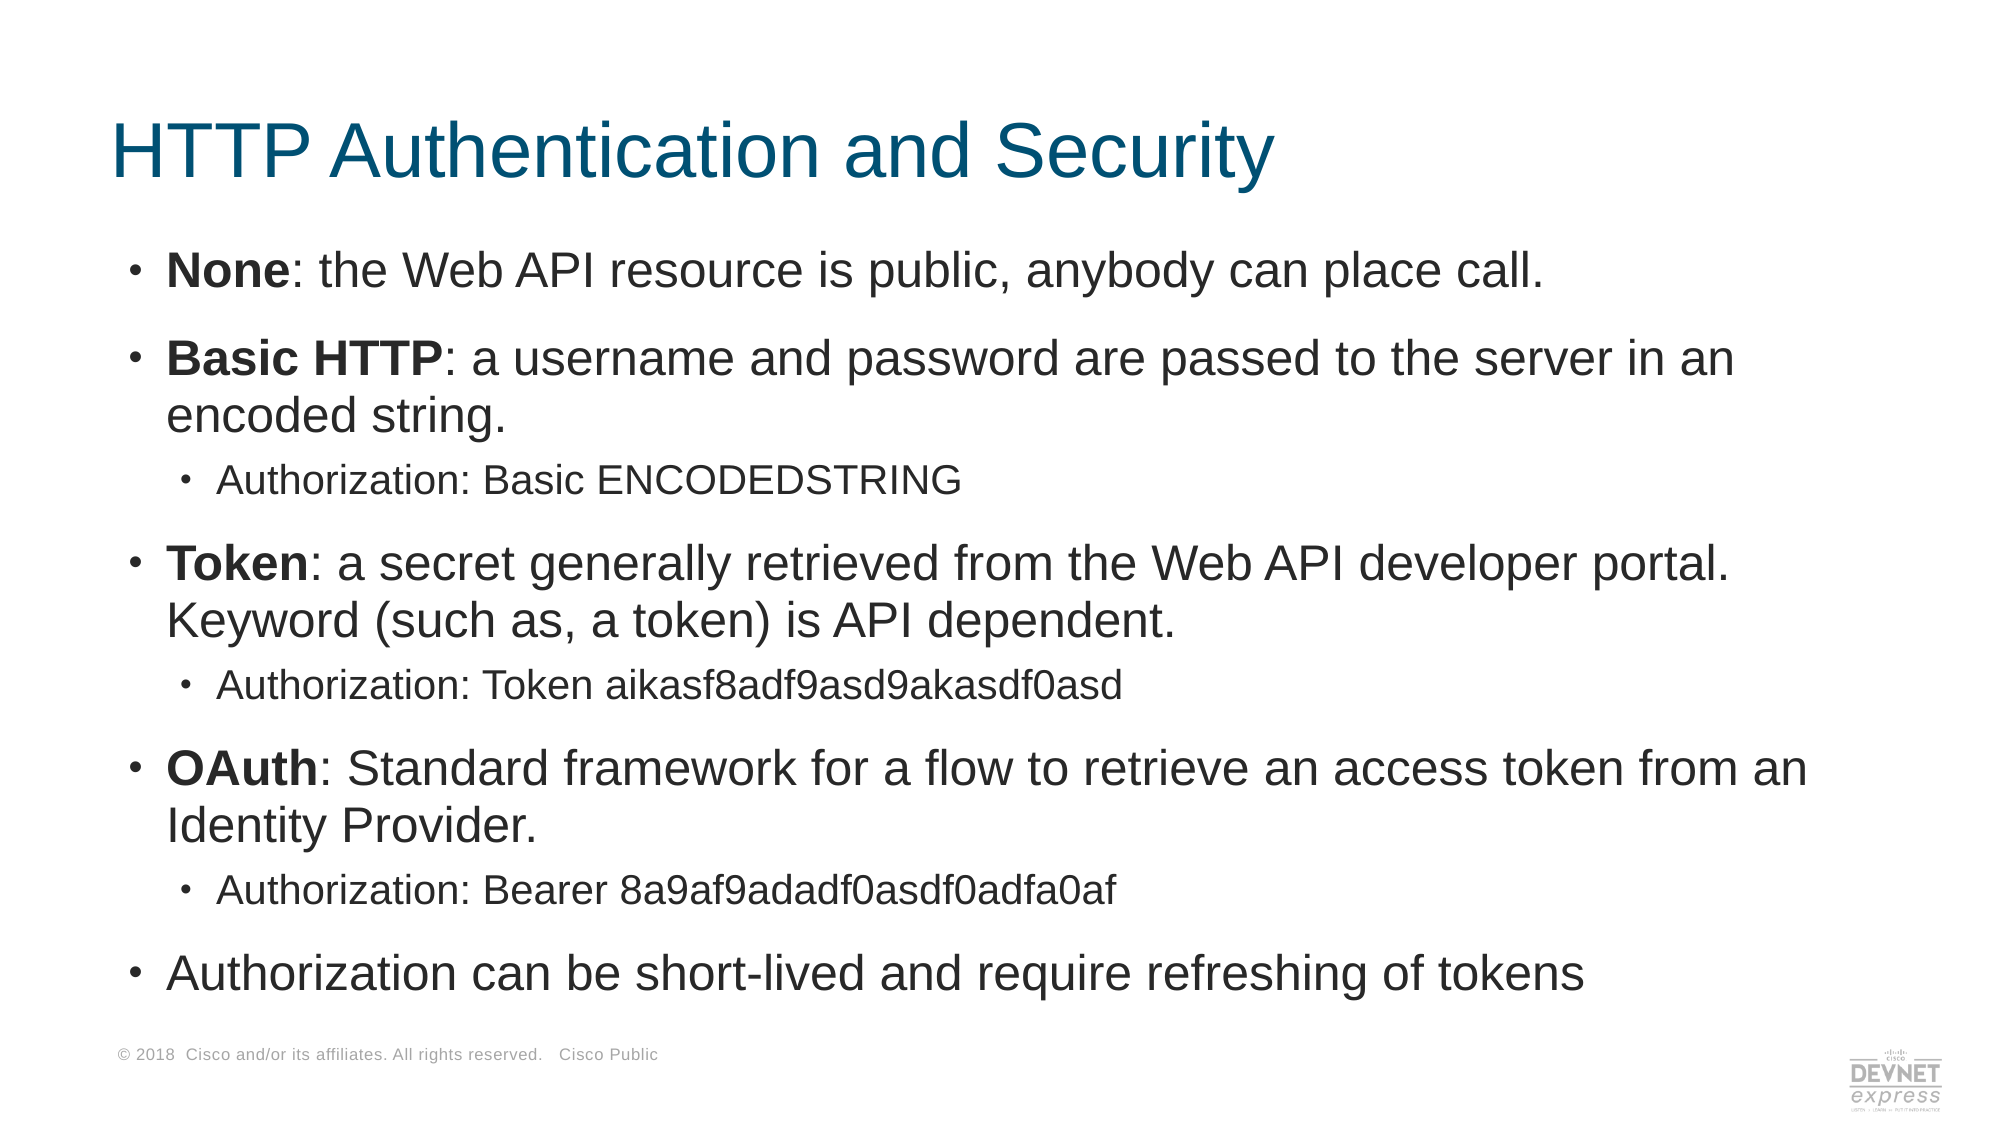

# HTTP Authentication and Security
None: the Web API resource is public, anybody can place call.
Basic HTTP: a username and password are passed to the server in an encoded string.
Authorization: Basic ENCODEDSTRING
Token: a secret generally retrieved from the Web API developer portal. Keyword (such as, a token) is API dependent.
Authorization: Token aikasf8adf9asd9akasdf0asd
OAuth: Standard framework for a flow to retrieve an access token from an Identity Provider.
Authorization: Bearer 8a9af9adadf0asdf0adfa0af
Authorization can be short-lived and require refreshing of tokens